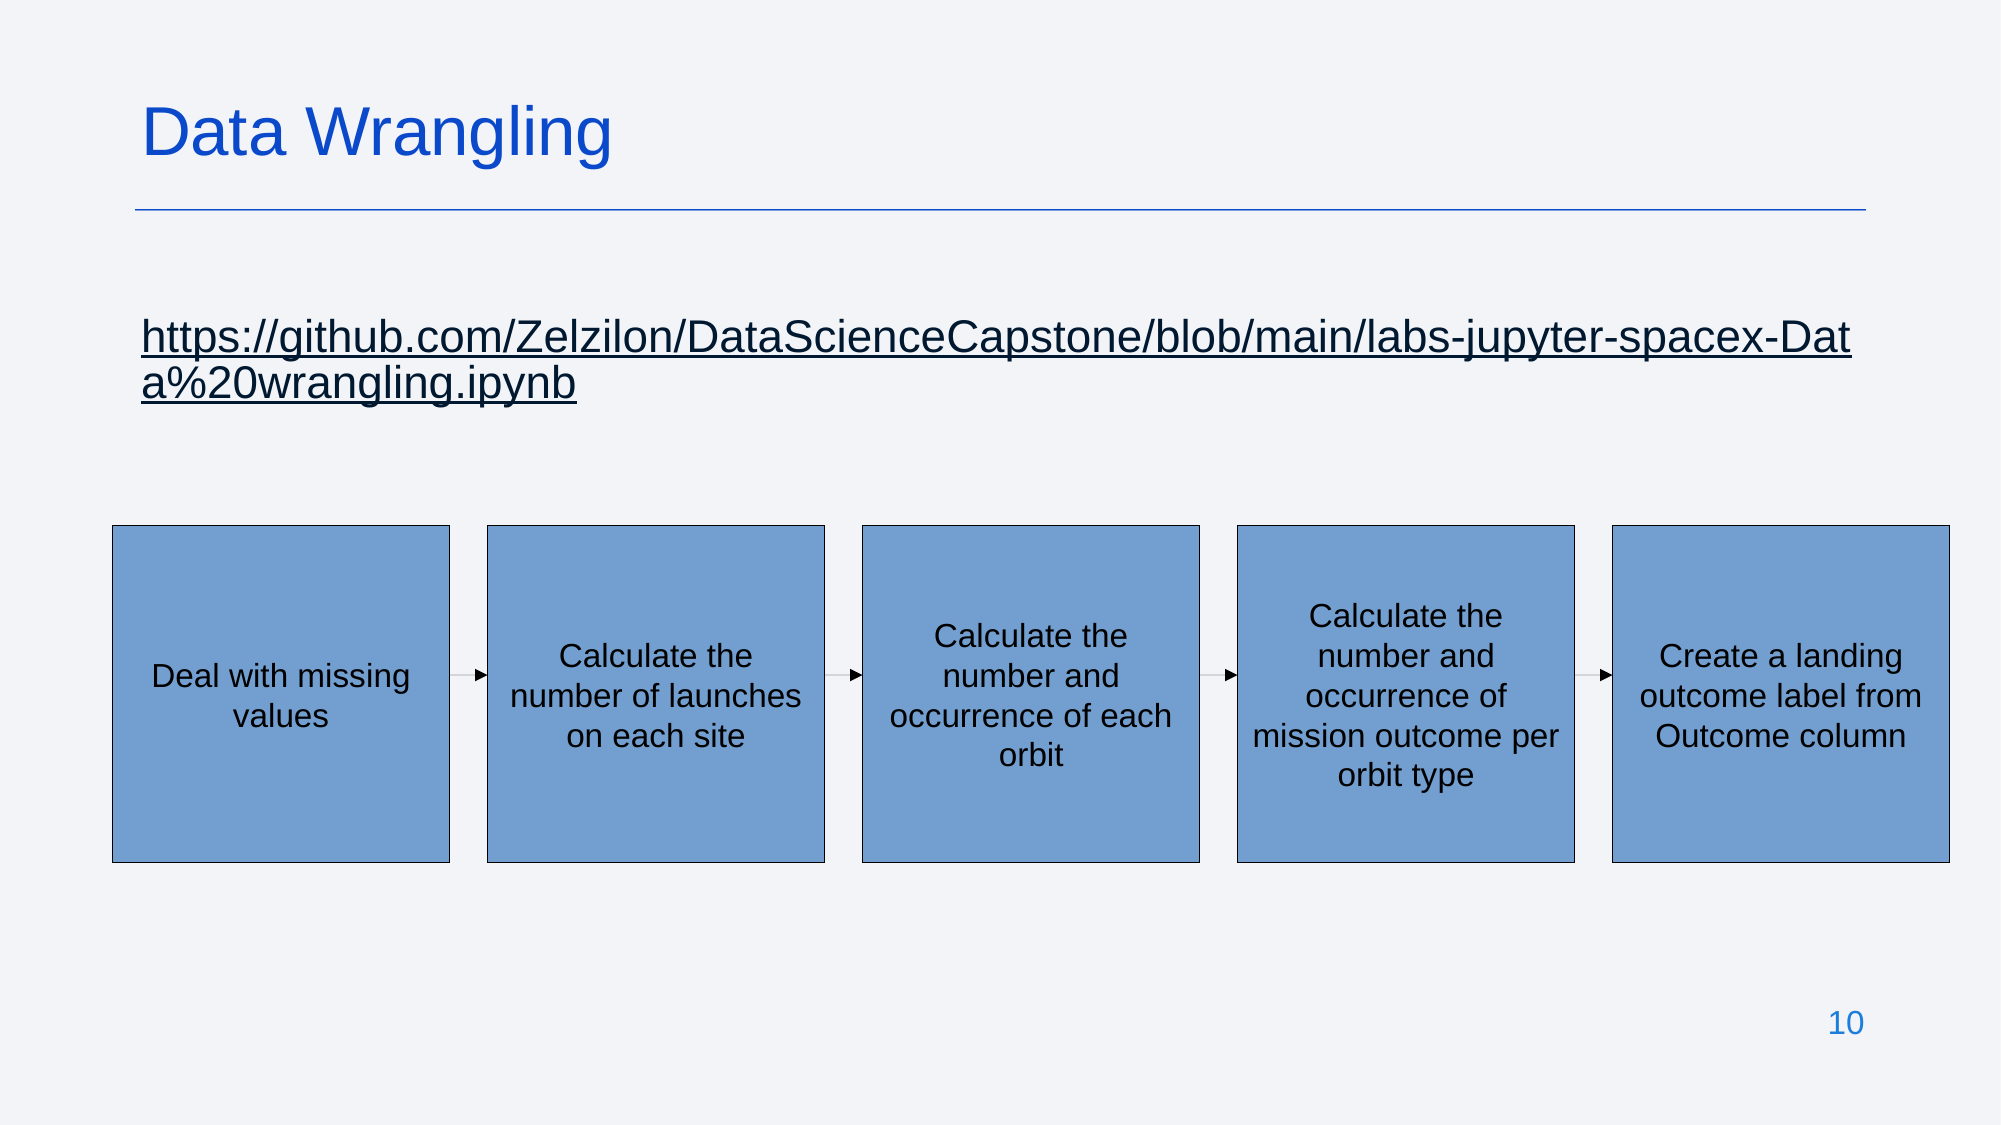

Data Wrangling
# https://github.com/Zelzilon/DataScienceCapstone/blob/main/labs-jupyter-spacex-Data%20wrangling.ipynb

Deal with missing values
Calculate the number of launches on each site
Calculate the number and occurrence of each orbit
Calculate the number and occurrence of mission outcome per orbit type
Create a landing outcome label from Outcome column

10